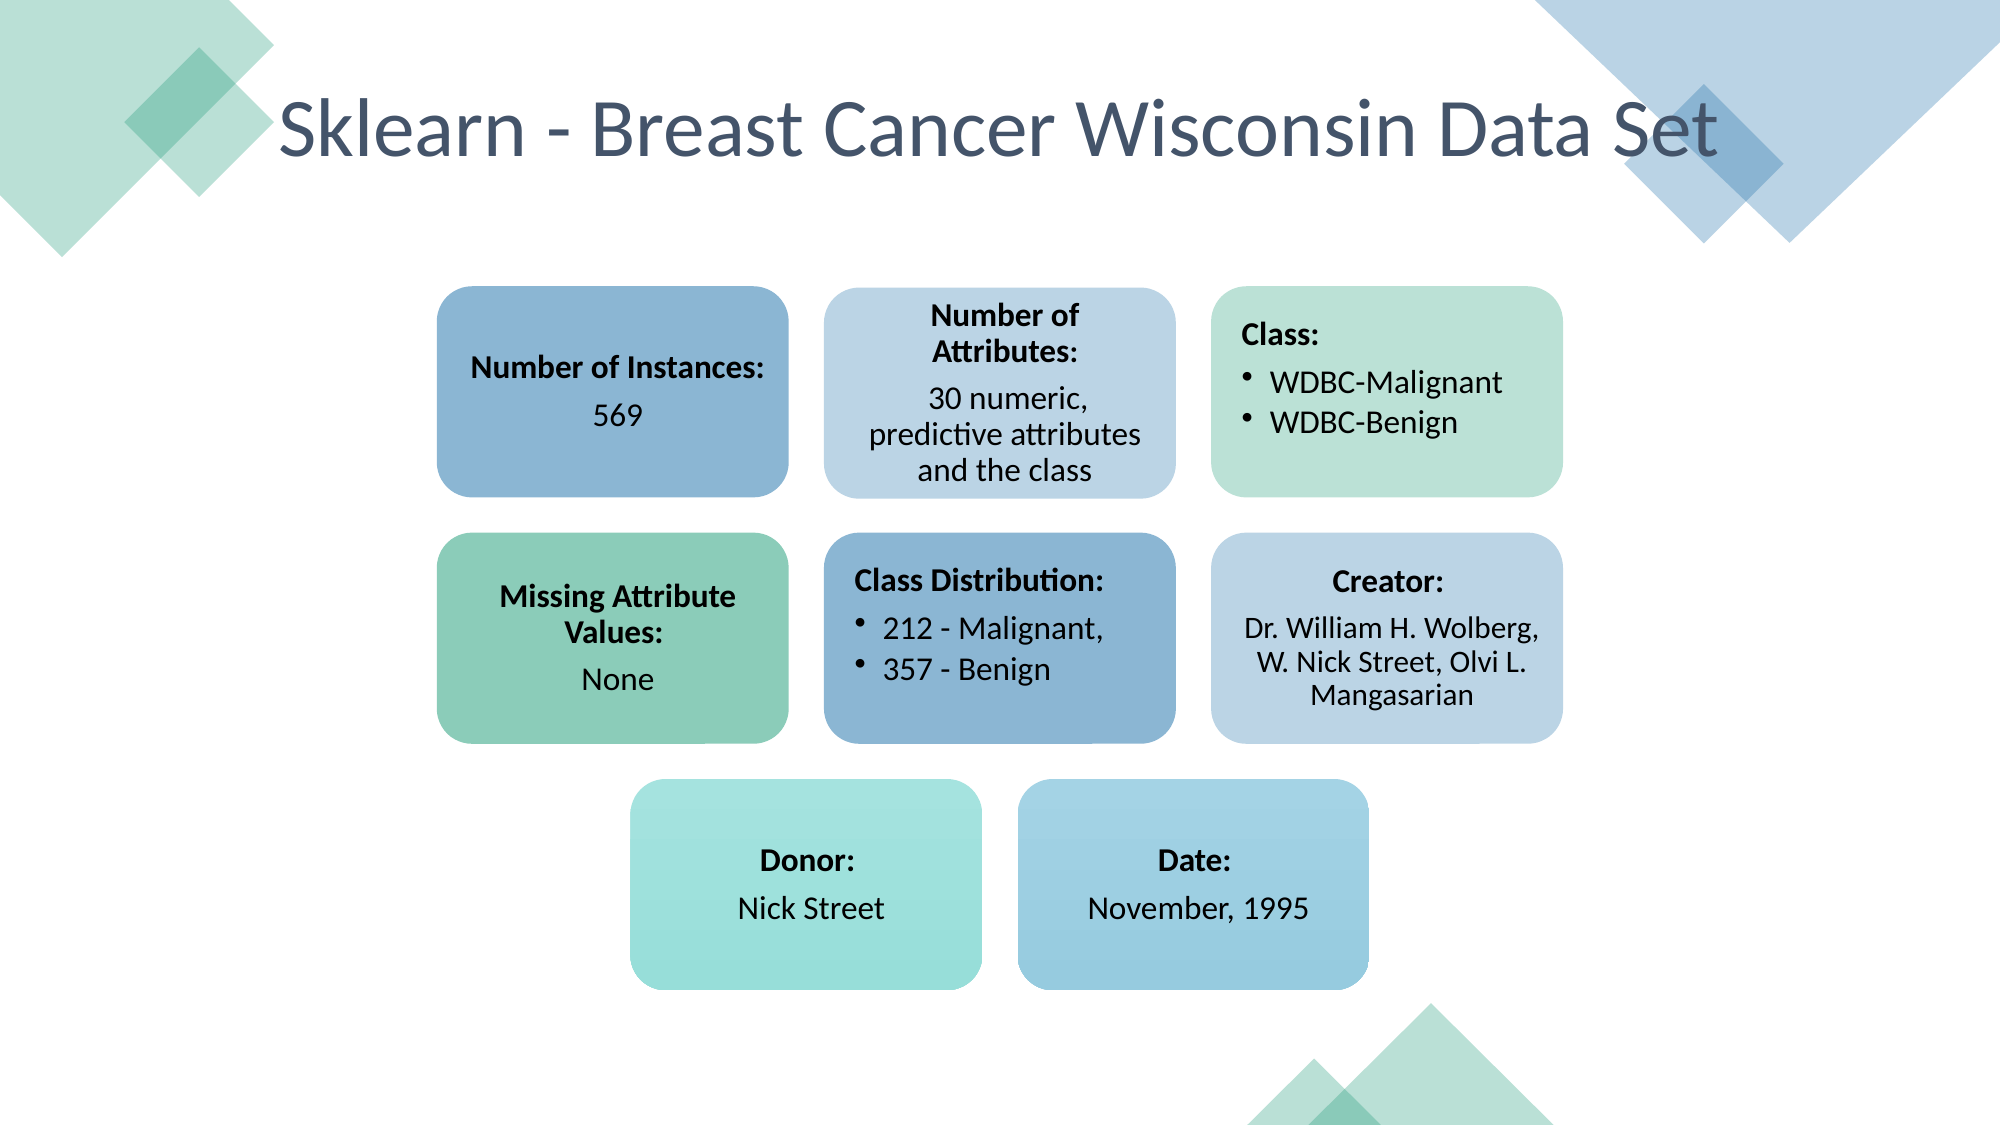

# Sklearn - Breast Cancer Wisconsin Data Set

Number of Instances:
569
Number of Attributes:
 30 numeric, predictive attributes and the class
Class:
WDBC-Malignant
WDBC-Benign
Missing Attribute Values:
None
Class Distribution:
212 - Malignant,
357 - Benign
Creator:
Dr. William H. Wolberg, W. Nick Street, Olvi L. Mangasarian
Donor:
Nick Street
Date:
November, 1995